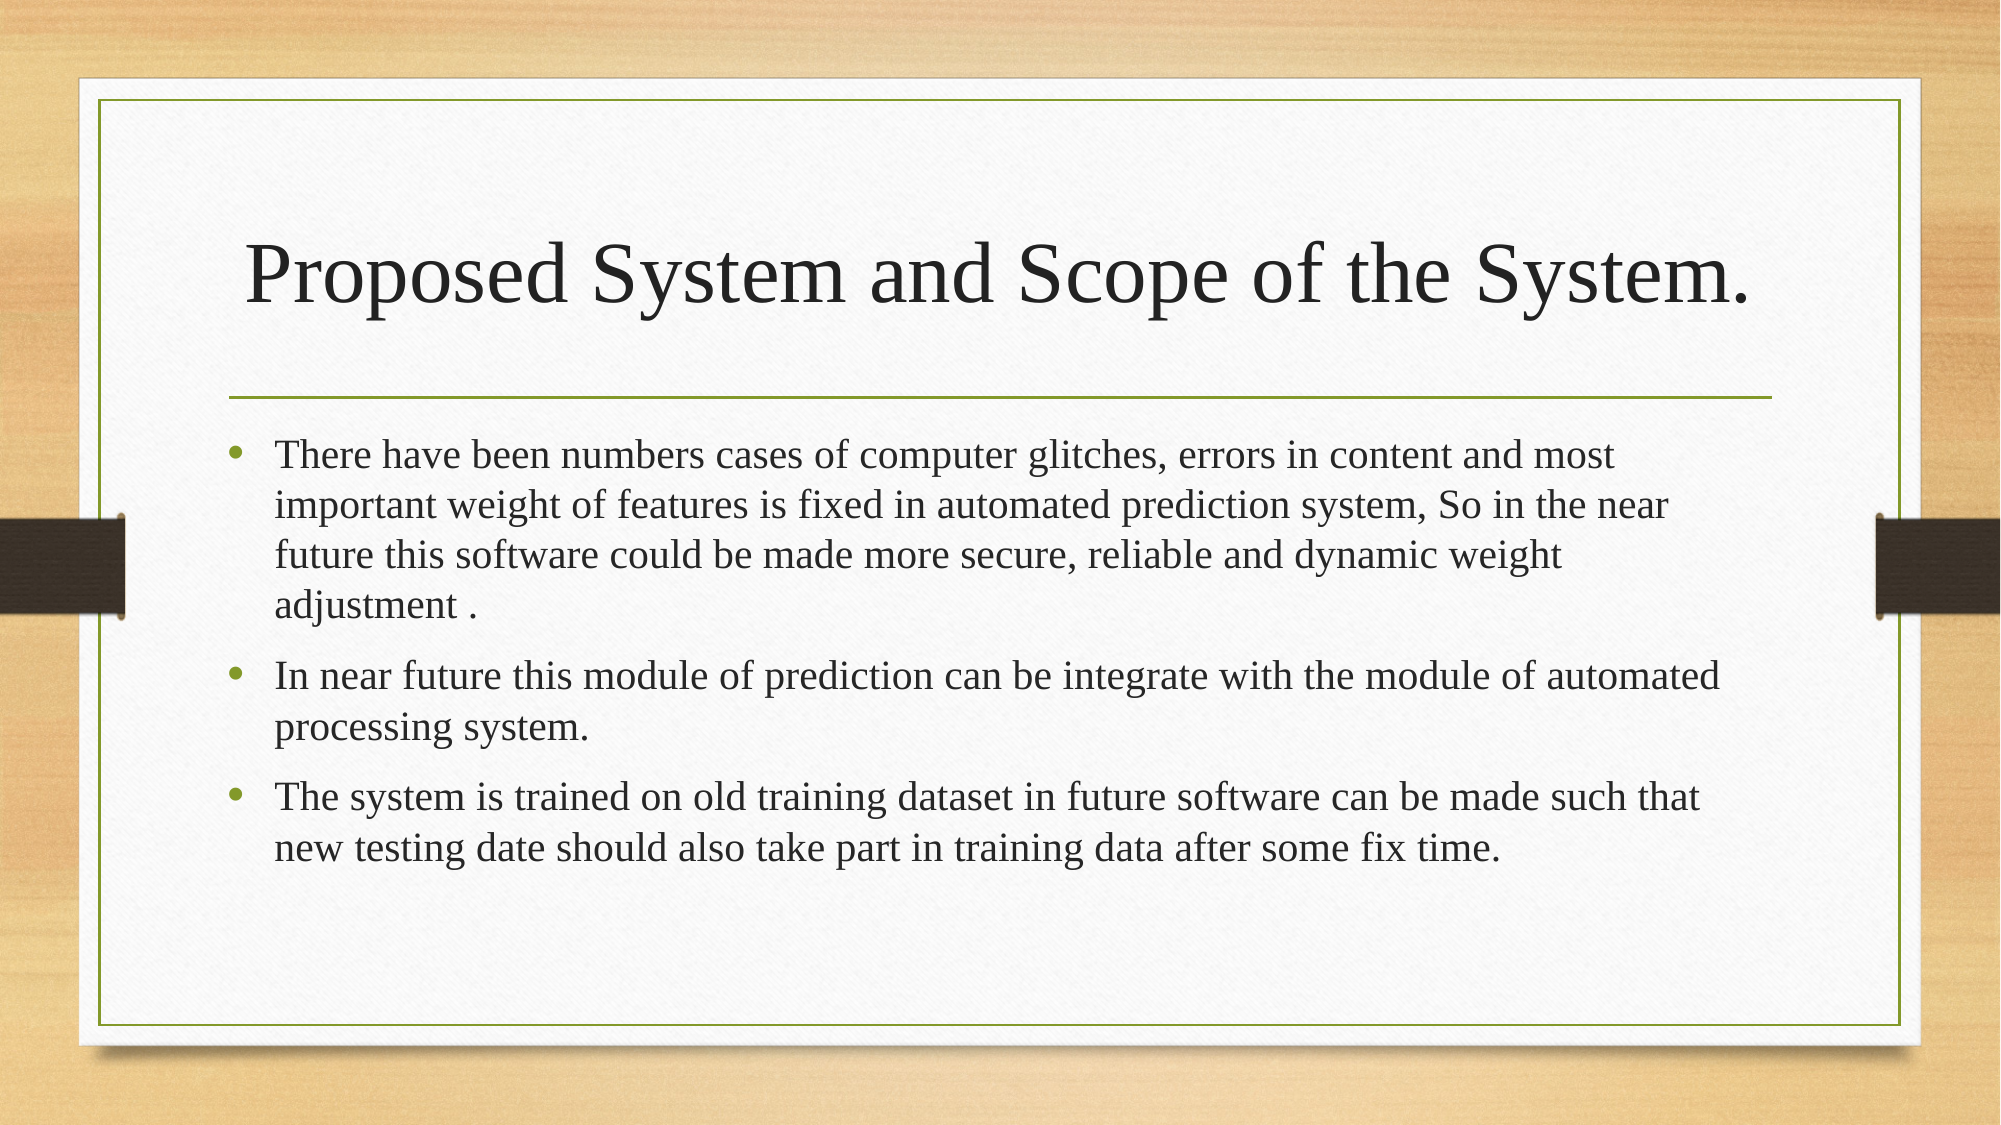

# Proposed System and Scope of the System.
There have been numbers cases of computer glitches, errors in content and most important weight of features is fixed in automated prediction system, So in the near future this software could be made more secure, reliable and dynamic weight adjustment .
In near future this module of prediction can be integrate with the module of automated processing system.
The system is trained on old training dataset in future software can be made such that new testing date should also take part in training data after some fix time.